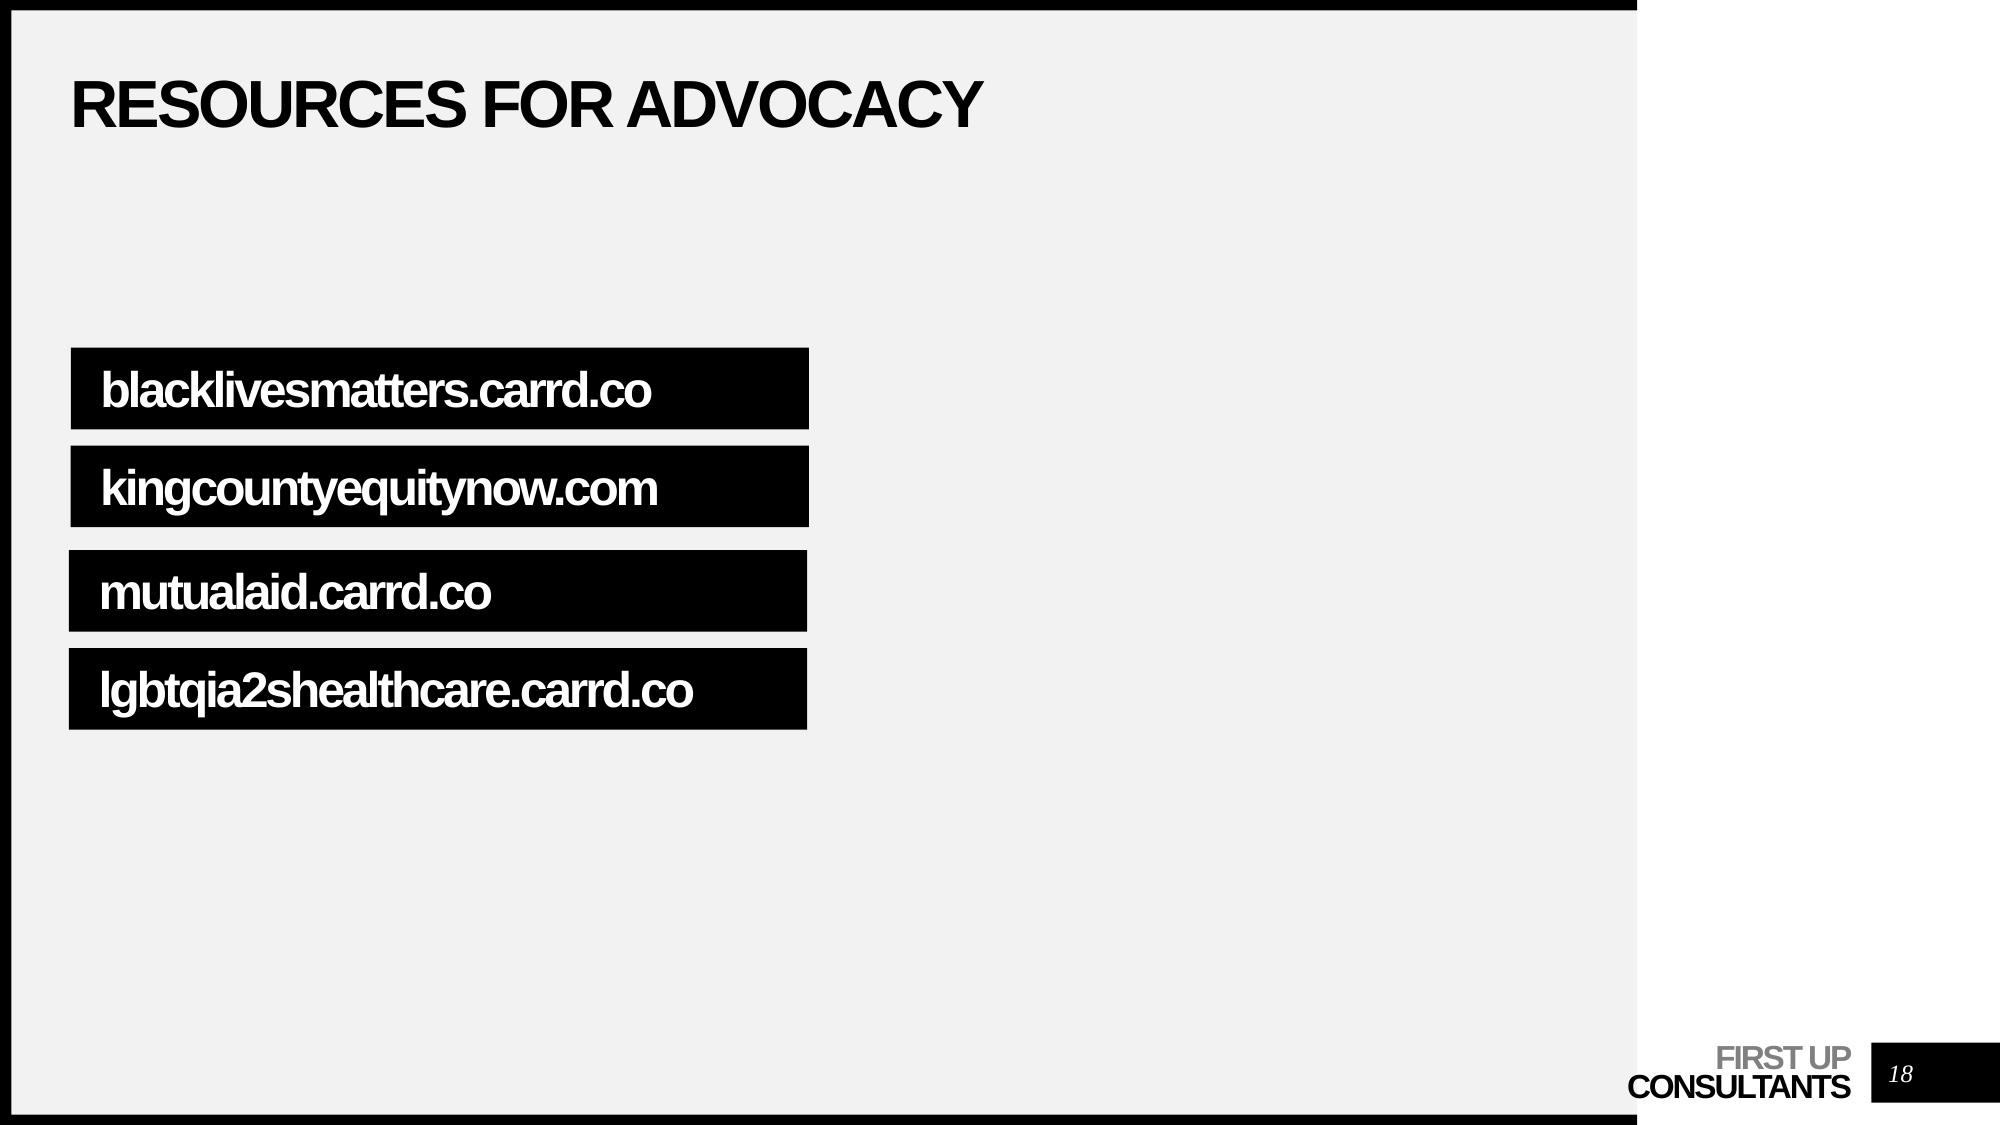

# Resources for Advocacy
blacklivesmatters.carrd.co
kingcountyequitynow.com
mutualaid.carrd.co
lgbtqia2shealthcare.carrd.co
18